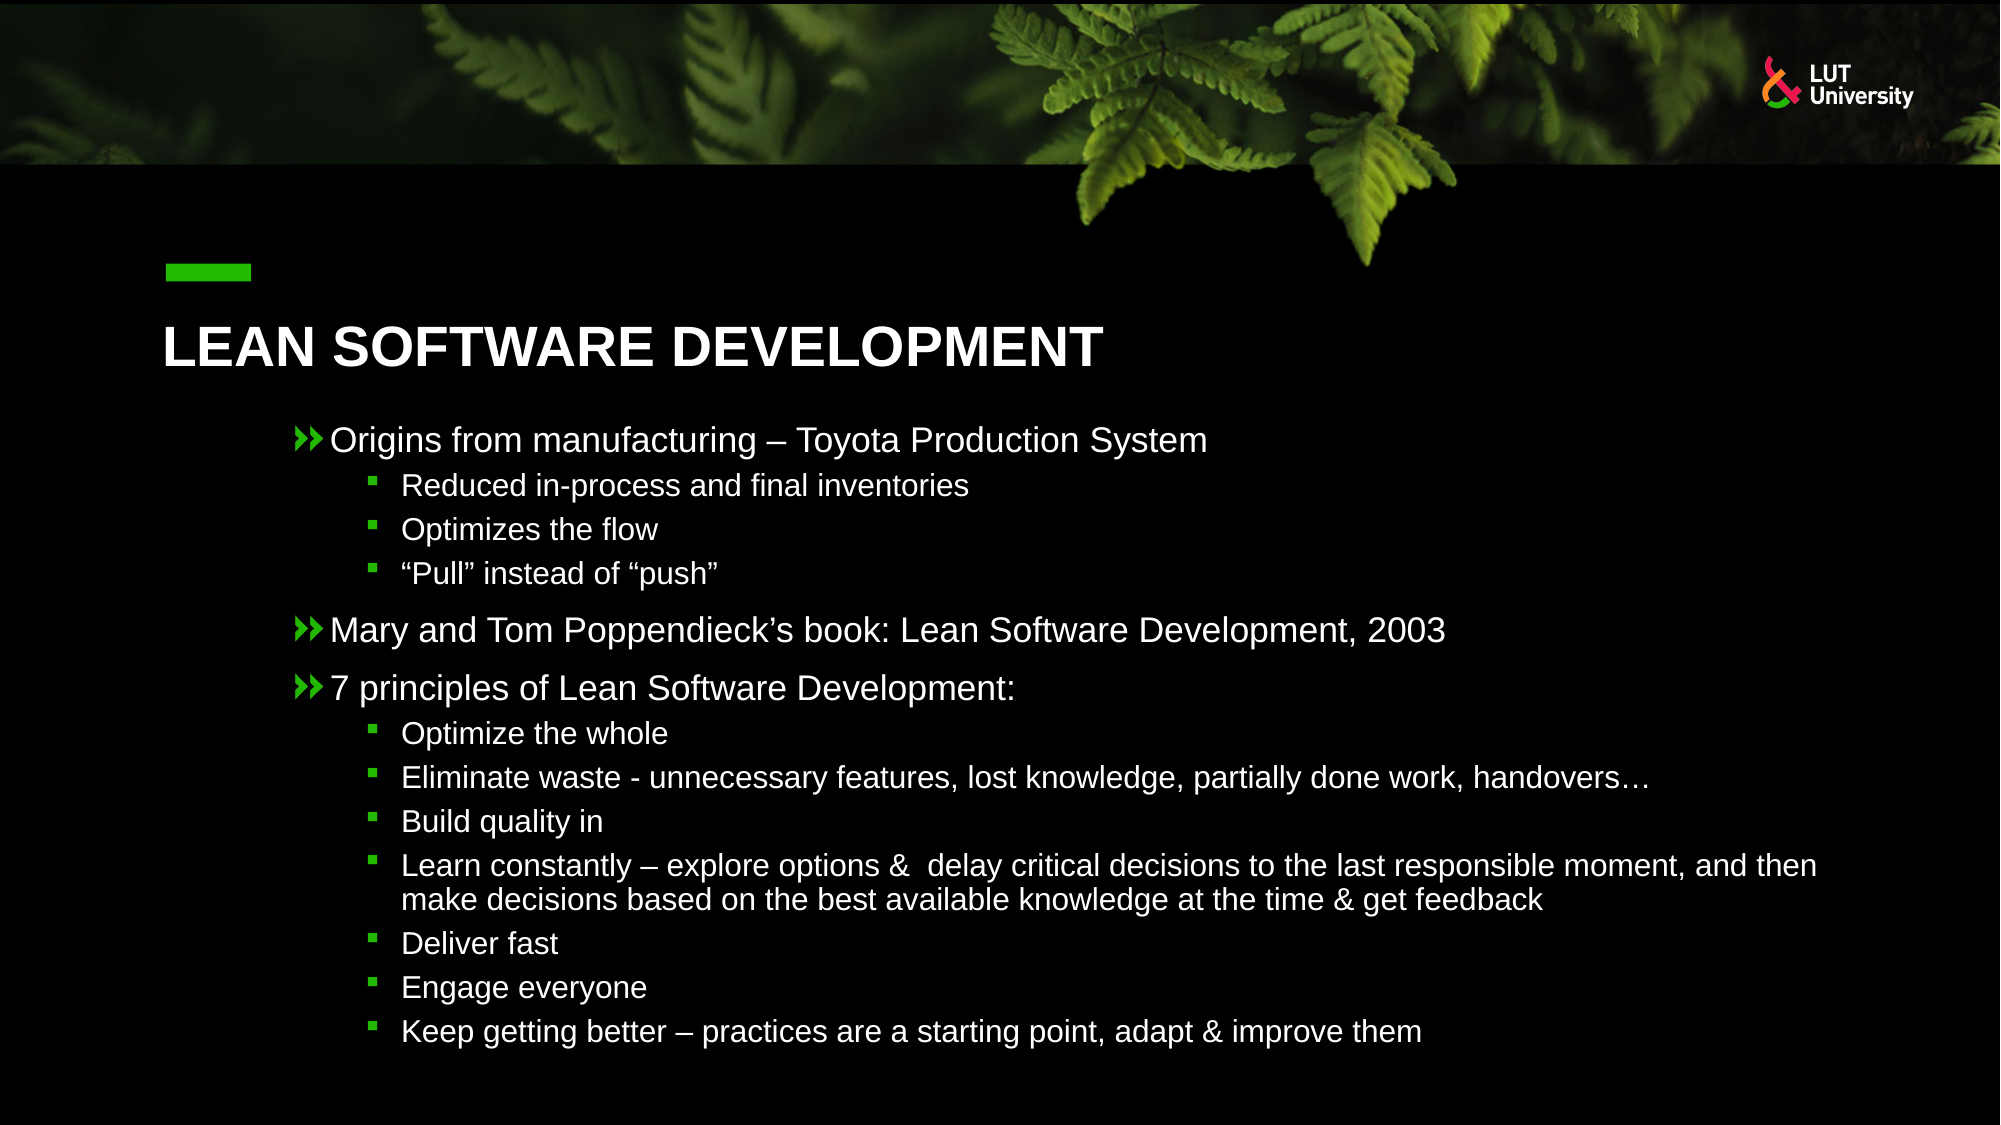

# Lean Software Development
Origins from manufacturing – Toyota Production System
Reduced in-process and final inventories
Optimizes the flow
“Pull” instead of “push”
Mary and Tom Poppendieck’s book: Lean Software Development, 2003
7 principles of Lean Software Development:
Optimize the whole
Eliminate waste - unnecessary features, lost knowledge, partially done work, handovers…
Build quality in
Learn constantly – explore options &  delay critical decisions to the last responsible moment, and then make decisions based on the best available knowledge at the time & get feedback
Deliver fast
Engage everyone
Keep getting better – practices are a starting point, adapt & improve them